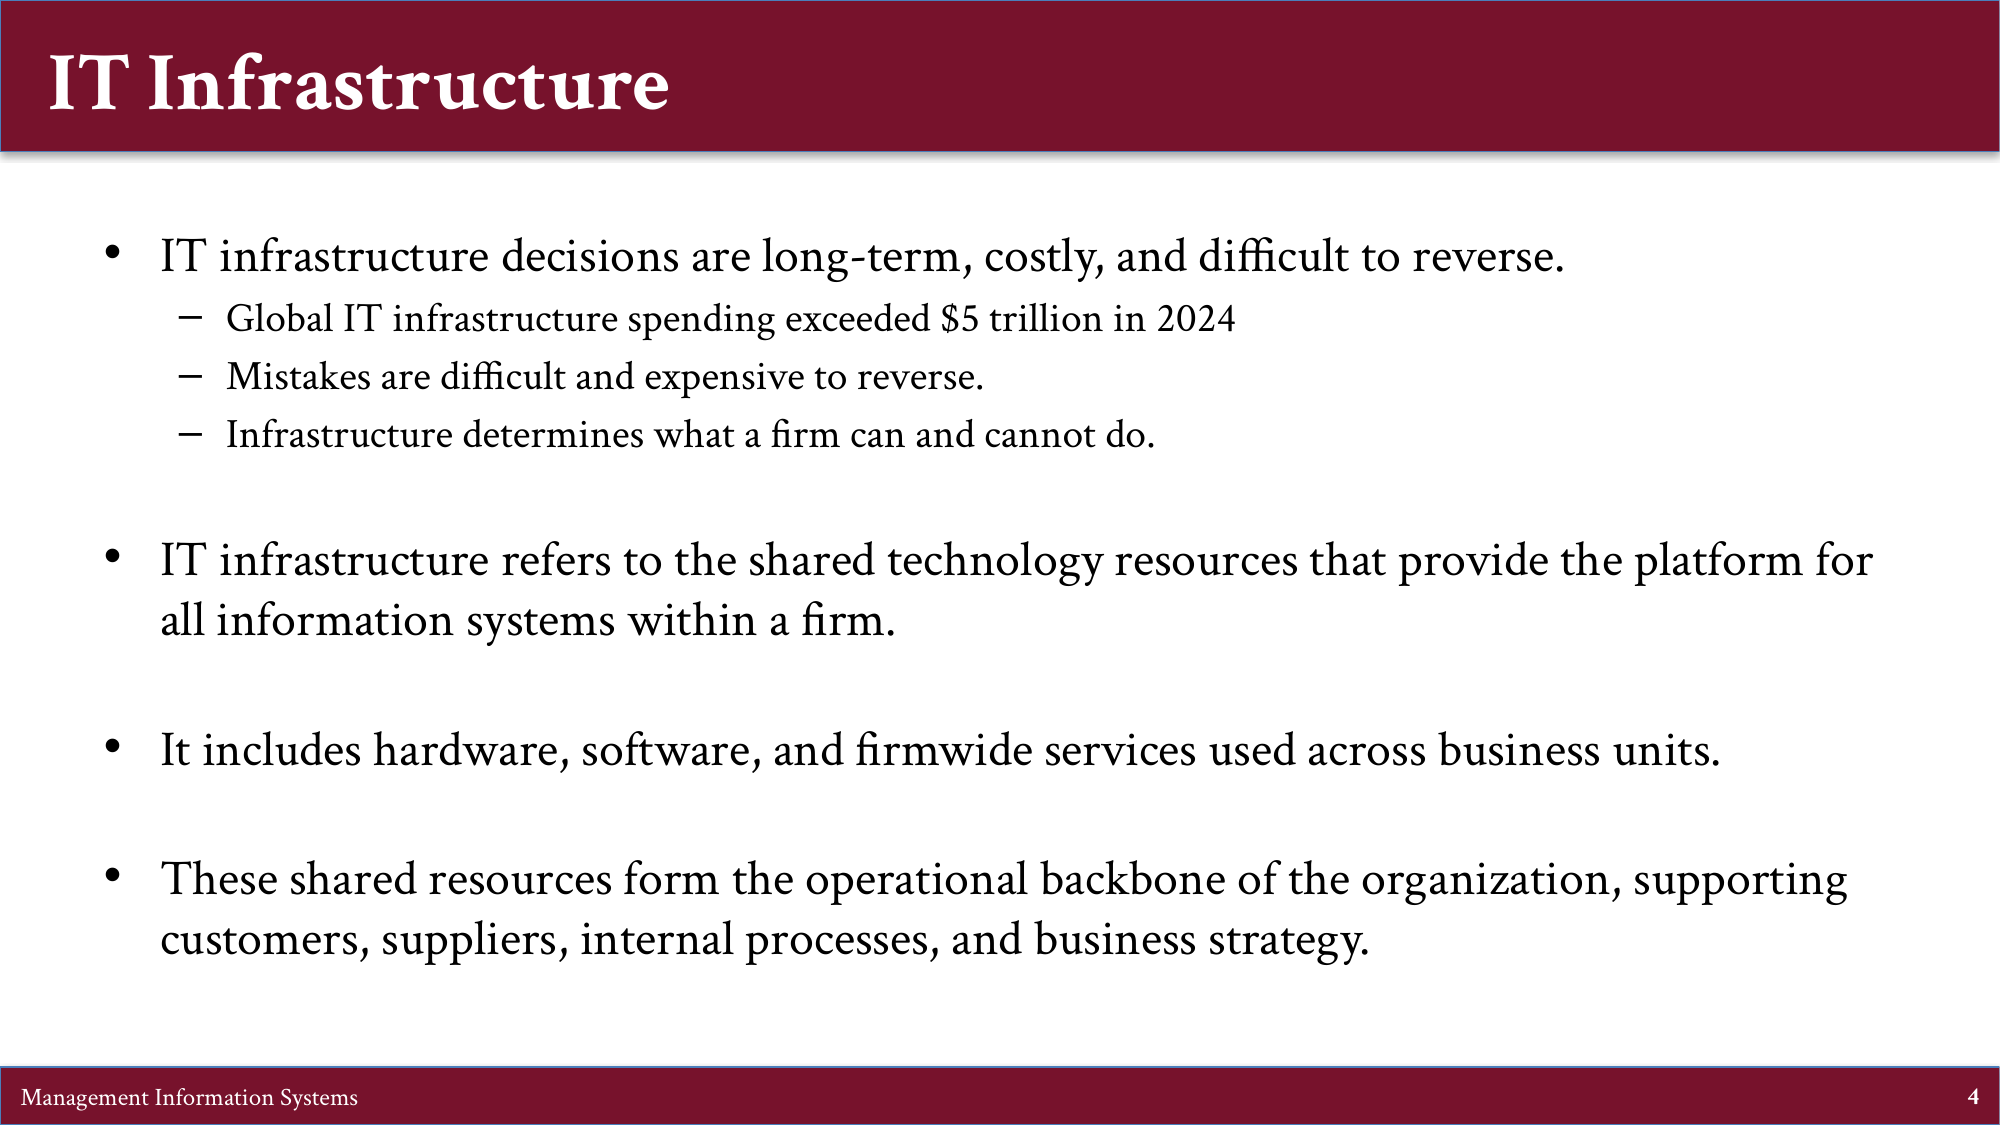

# IT Infrastructure
IT infrastructure decisions are long-term, costly, and difficult to reverse.
Global IT infrastructure spending exceeded $5 trillion in 2024
Mistakes are difficult and expensive to reverse.
Infrastructure determines what a firm can and cannot do.

IT infrastructure refers to the shared technology resources that provide the platform for all information systems within a firm.

It includes hardware, software, and firmwide services used across business units.

These shared resources form the operational backbone of the organization, supporting customers, suppliers, internal processes, and business strategy.

 Management Information Systems
4